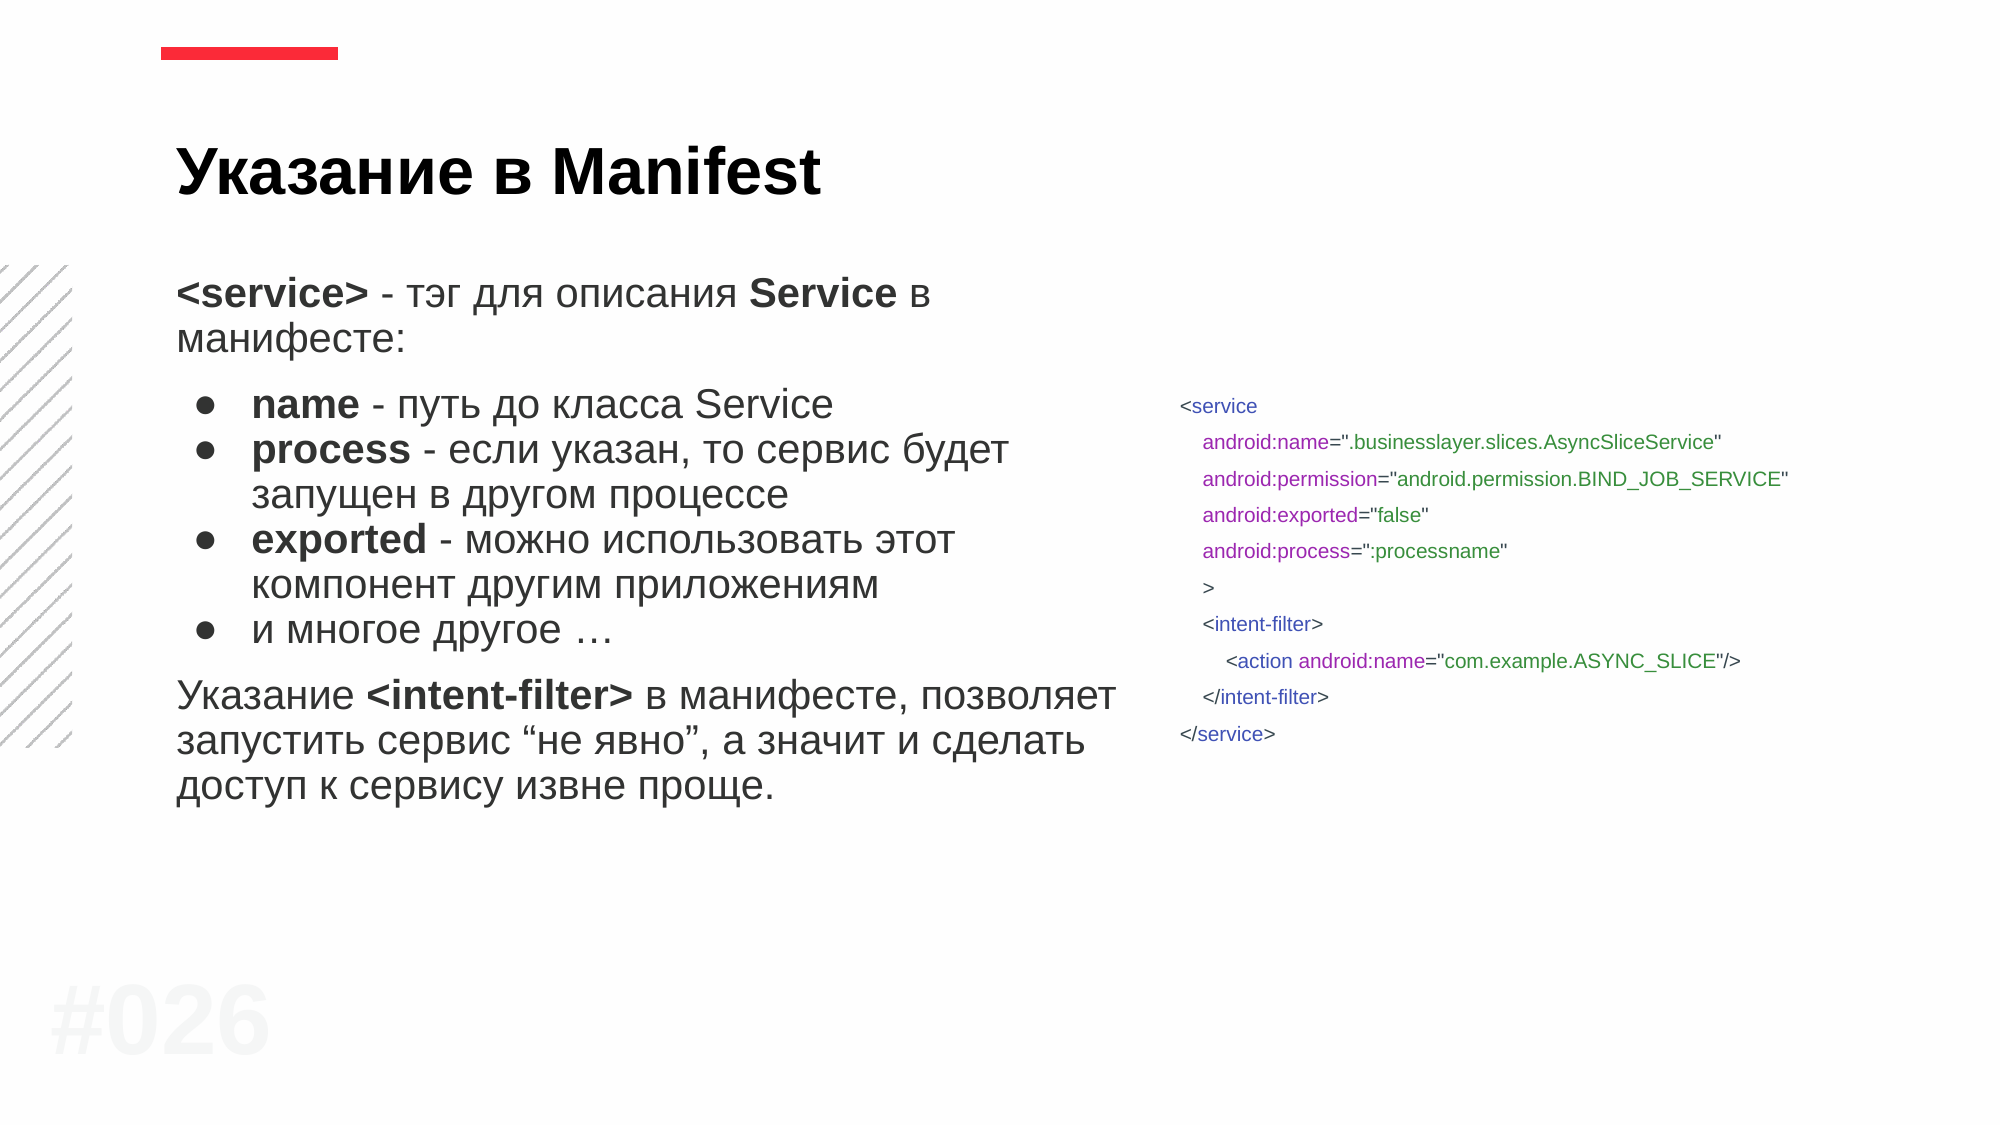

Указание в Manifest
<service> - тэг для описания Service в манифесте:
name - путь до класса Service
process - если указан, то сервис будет запущен в другом процессе
exported - можно использовать этот компонент другим приложениям
и многое другое …
Указание <intent-filter> в манифесте, позволяет запустить сервис “не явно”, а значит и сделать доступ к сервису извне проще.
<service
    android:name=".businesslayer.slices.AsyncSliceService"
    android:permission="android.permission.BIND_JOB_SERVICE"
    android:exported="false"
    android:process=":processname"
    >
    <intent-filter>
        <action android:name="com.example.ASYNC_SLICE"/>
    </intent-filter>
</service>

#026